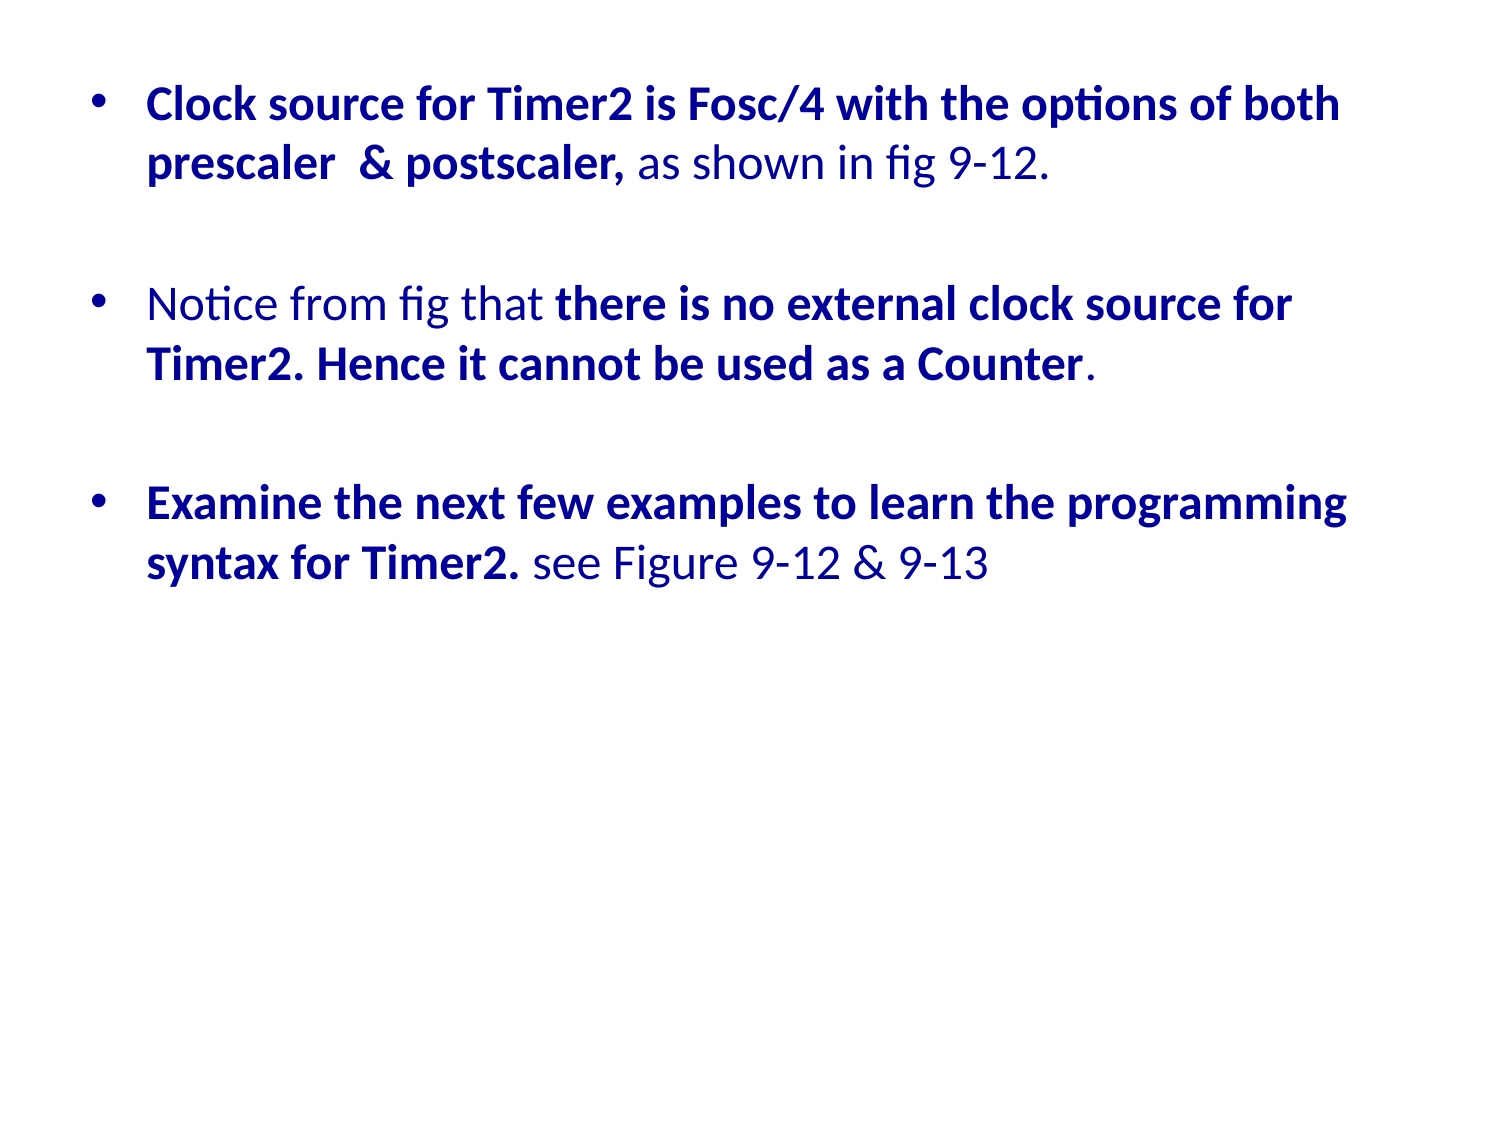

Clock source for Timer2 is Fosc/4 with the options of both prescaler  & postscaler, as shown in fig 9-12.

Notice from fig that there is no external clock source for Timer2. Hence it cannot be used as a Counter.

Examine the next few examples to learn the programming syntax for Timer2. see Figure 9-12 & 9-13